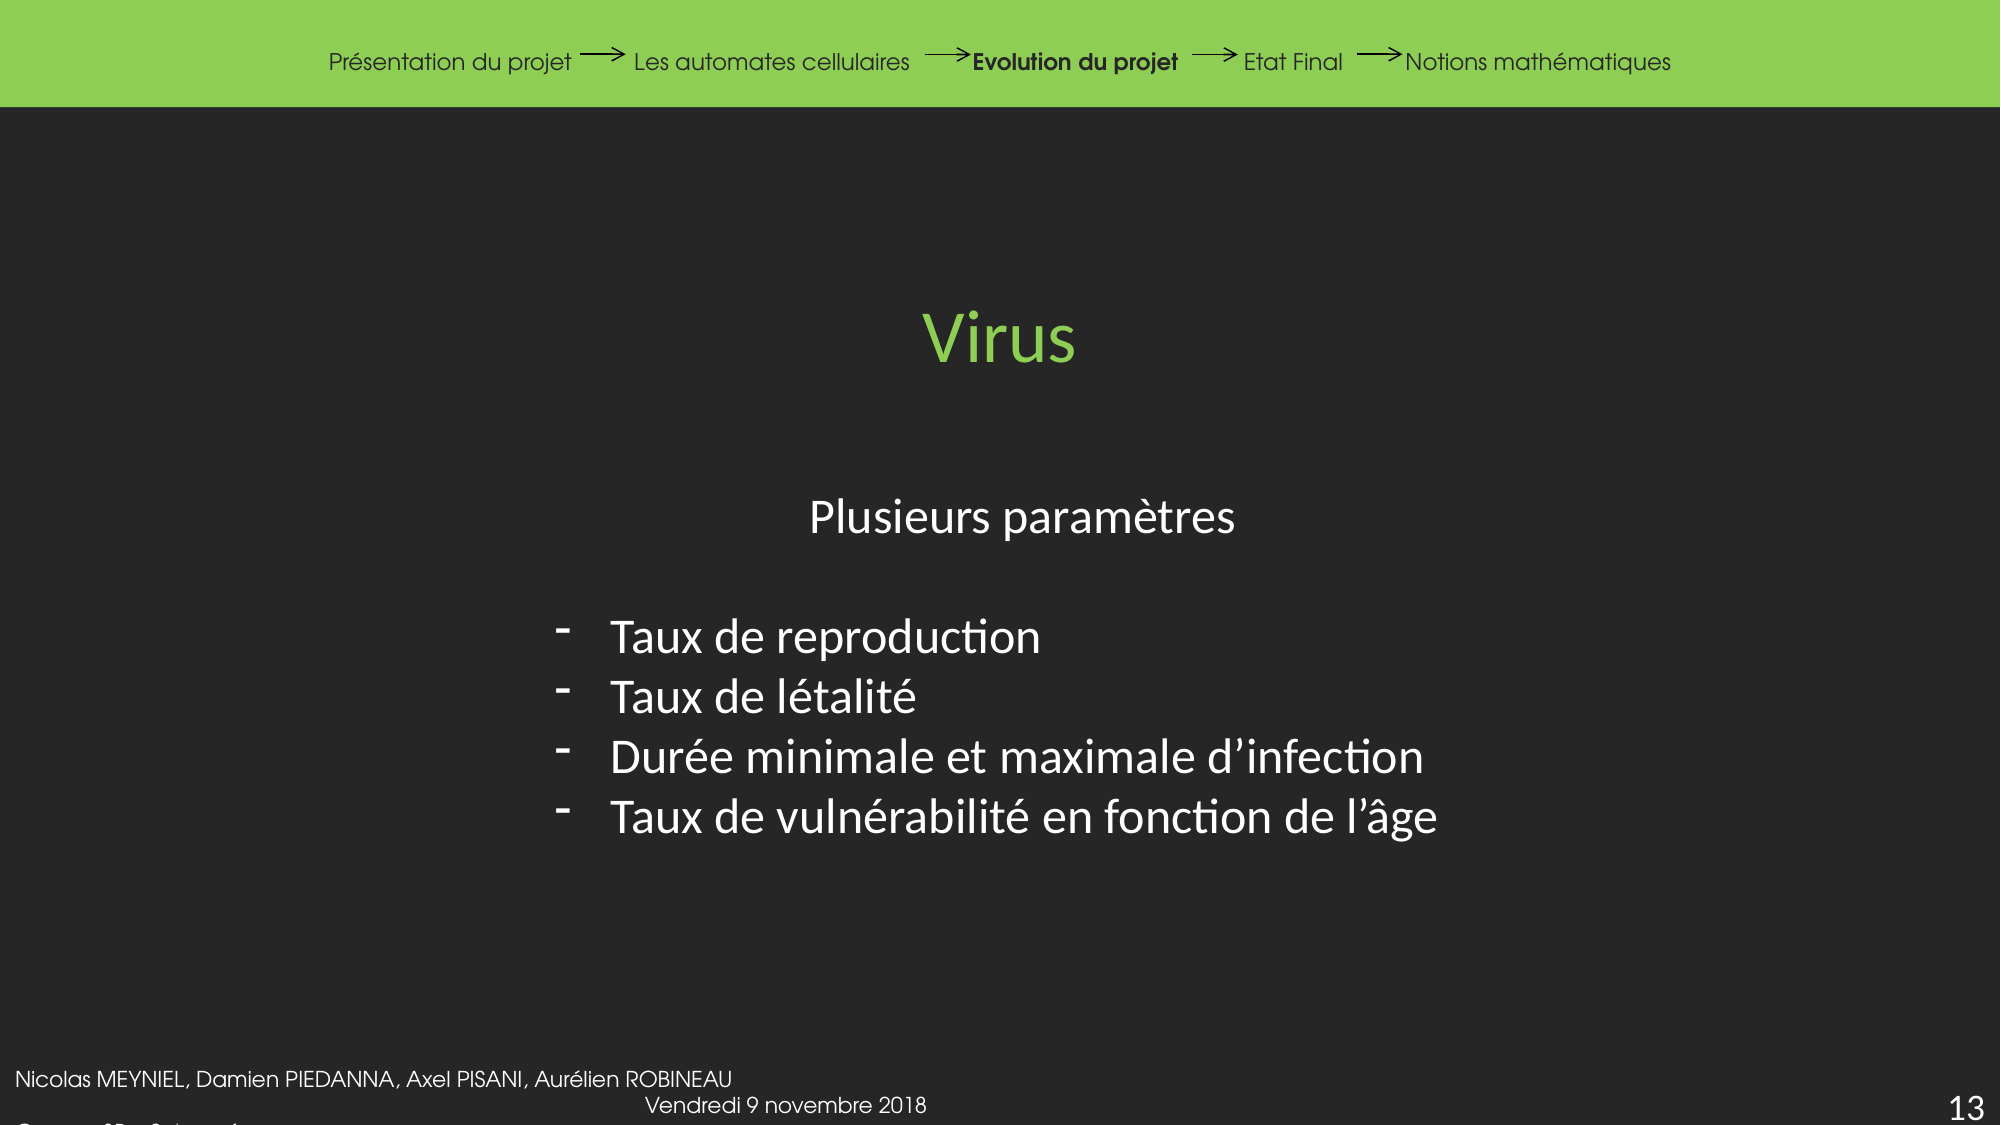

Présentation du projet          Les automates cellulaires          Evolution du projet          Etat Final          Notions mathématiques

Virus
Plusieurs paramètres

Taux de reproduction
Taux de létalité
Durée minimale et maximale d’infection
Taux de vulnérabilité en fonction de l’âge
Nicolas MEYNIEL, Damien PIEDANNA, Axel PISANI, Aurélien ROBINEAU													     Vendredi 9 novembre 2018
Groupe 3B – 2nd année
13
13